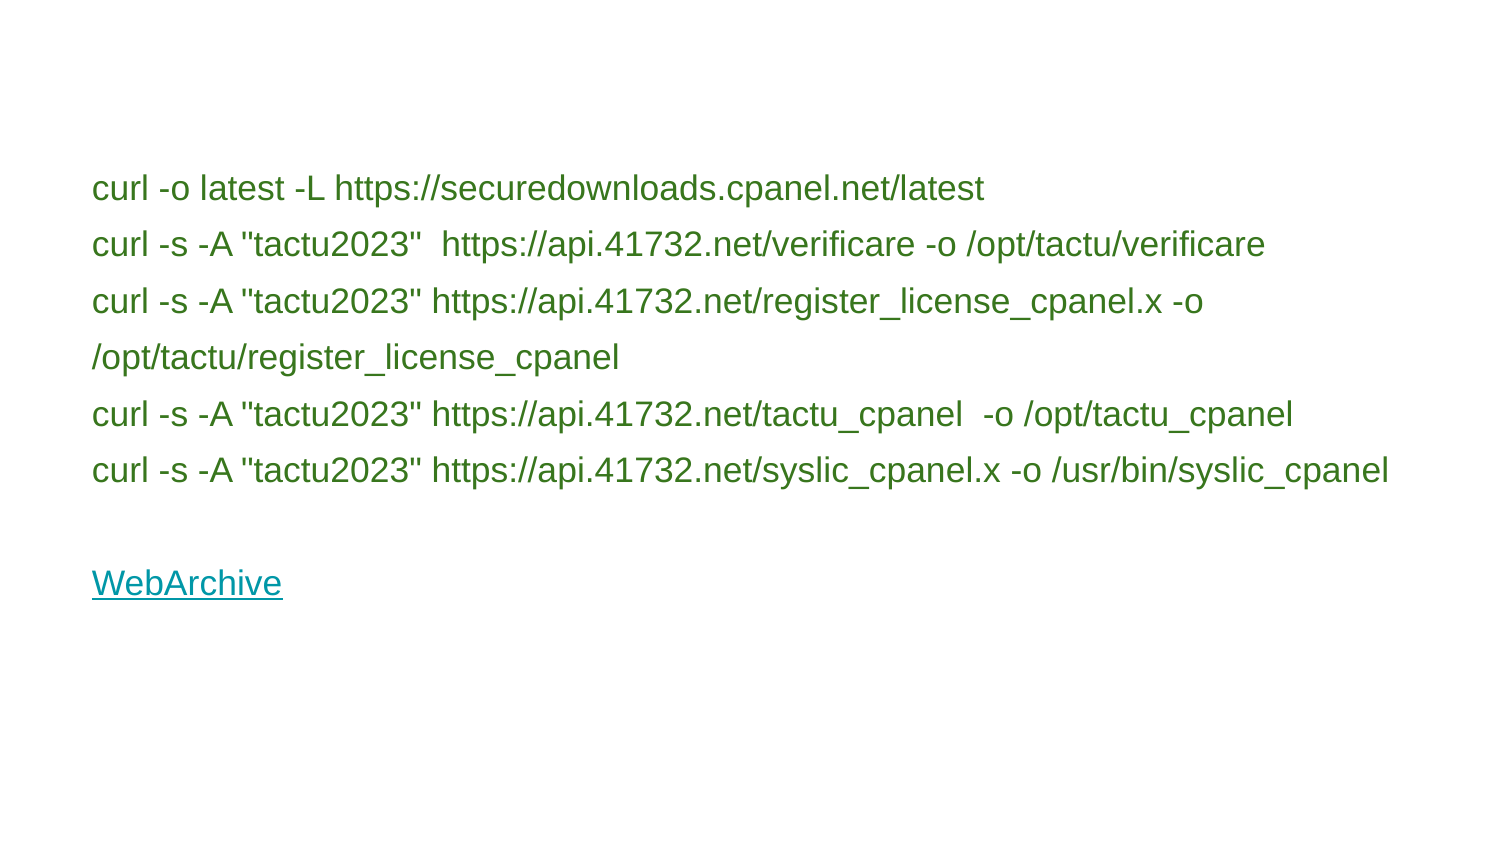

curl -o latest -L https://securedownloads.cpanel.net/latest
curl -s -A "tactu2023"  https://api.41732.net/verificare -o /opt/tactu/verificare
curl -s -A "tactu2023" https://api.41732.net/register_license_cpanel.x -o /opt/tactu/register_license_cpanel
curl -s -A "tactu2023" https://api.41732.net/tactu_cpanel  -o /opt/tactu_cpanel
curl -s -A "tactu2023" https://api.41732.net/syslic_cpanel.x -o /usr/bin/syslic_cpanel

WebArchive